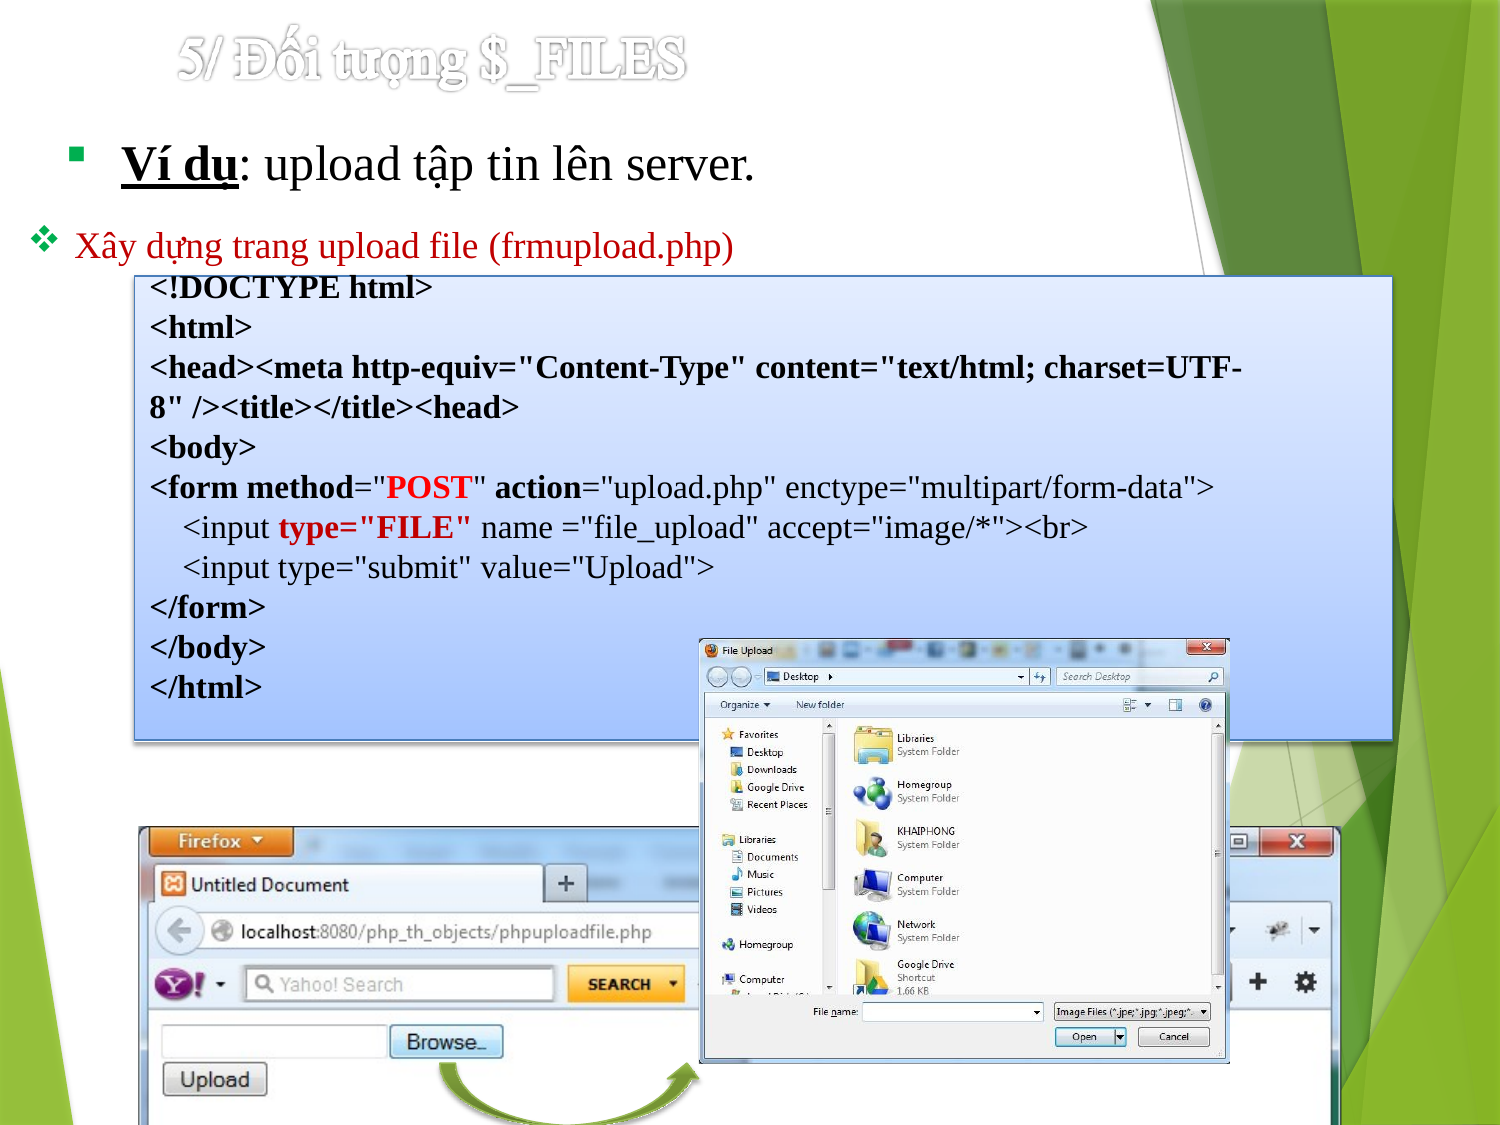

Ví dụ: upload tập tin lên server.
Xây dựng trang upload file (frmupload.php)
<!DOCTYPE html>
<html>
<head><meta http-equiv="Content-Type" content="text/html; charset=UTF-8" /><title></title><head>
<body>
<form method="POST" action="upload.php" enctype="multipart/form-data">
<input type="FILE" name ="file_upload" accept="image/*"><br>
<input type="submit" value="Upload">
</form>
</body>
</html>